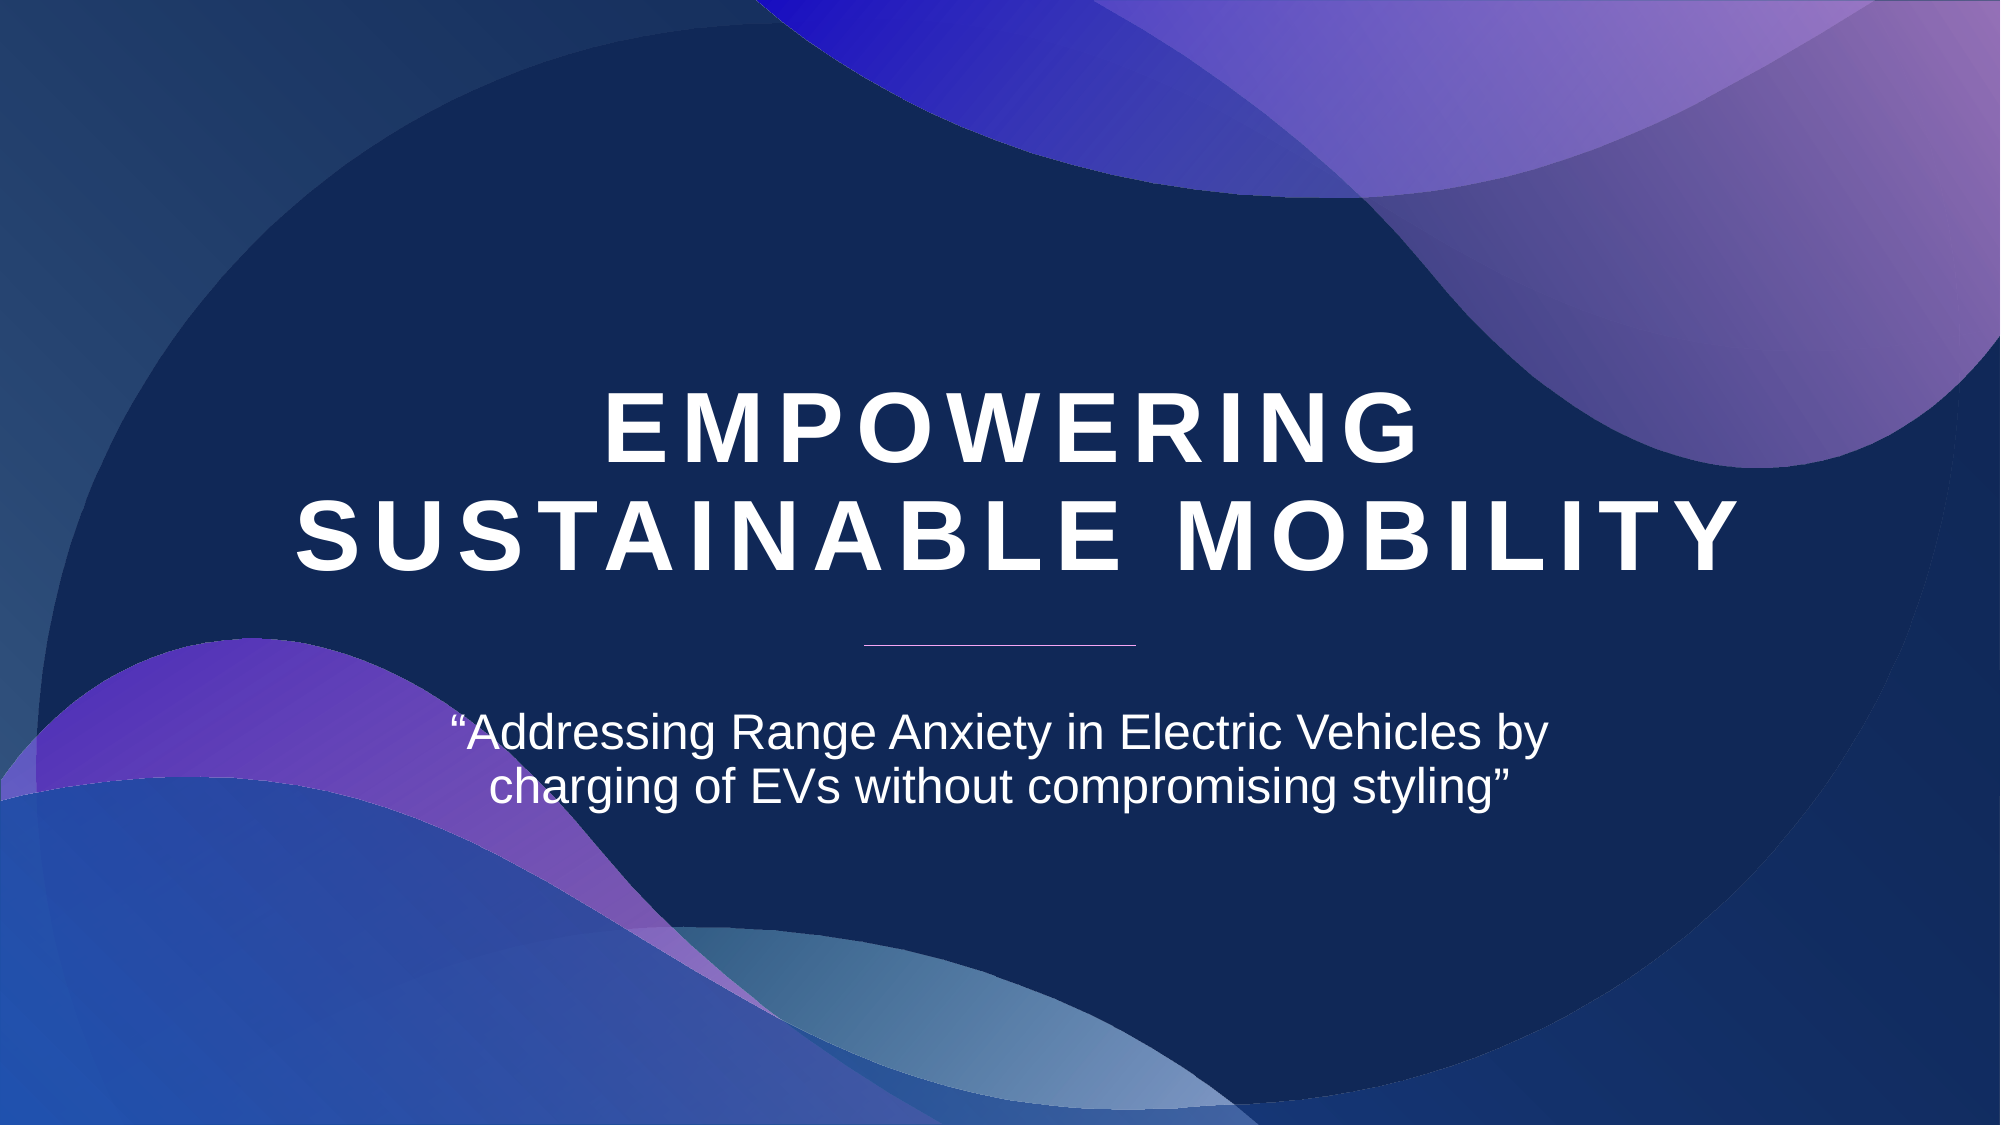

# Empowering Sustainable Mobility
“Addressing Range Anxiety in Electric Vehicles by charging of EVs without compromising styling”